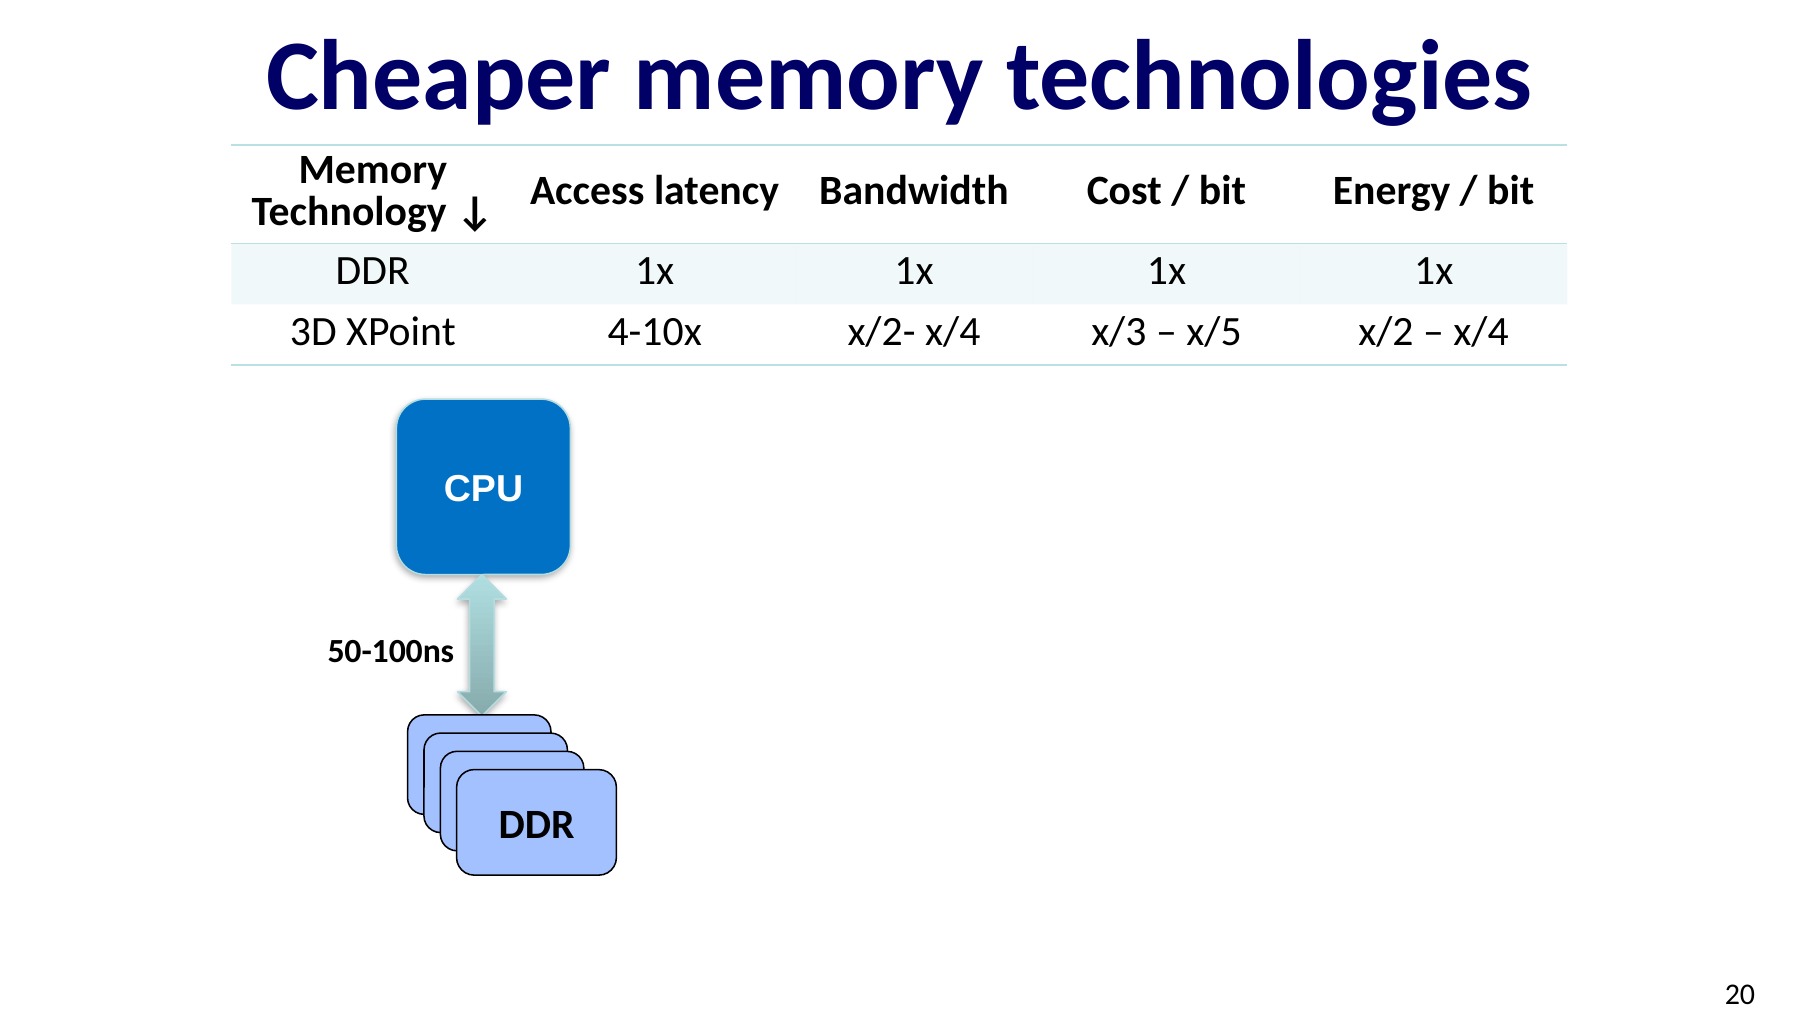

# Cheaper memory technologies

| Memory Technology ↓ | Access latency | Bandwidth | Cost / bit | Energy / bit |
| --- | --- | --- | --- | --- |
| DDR | 1x | 1x | 1x | 1x |
| 3D XPoint | 4-10x | x/2- x/4 | x/3 – x/5 | x/2 – x/4 |
CPU

50-100ns
DDR4
DDR4
DDR4
DDR
20